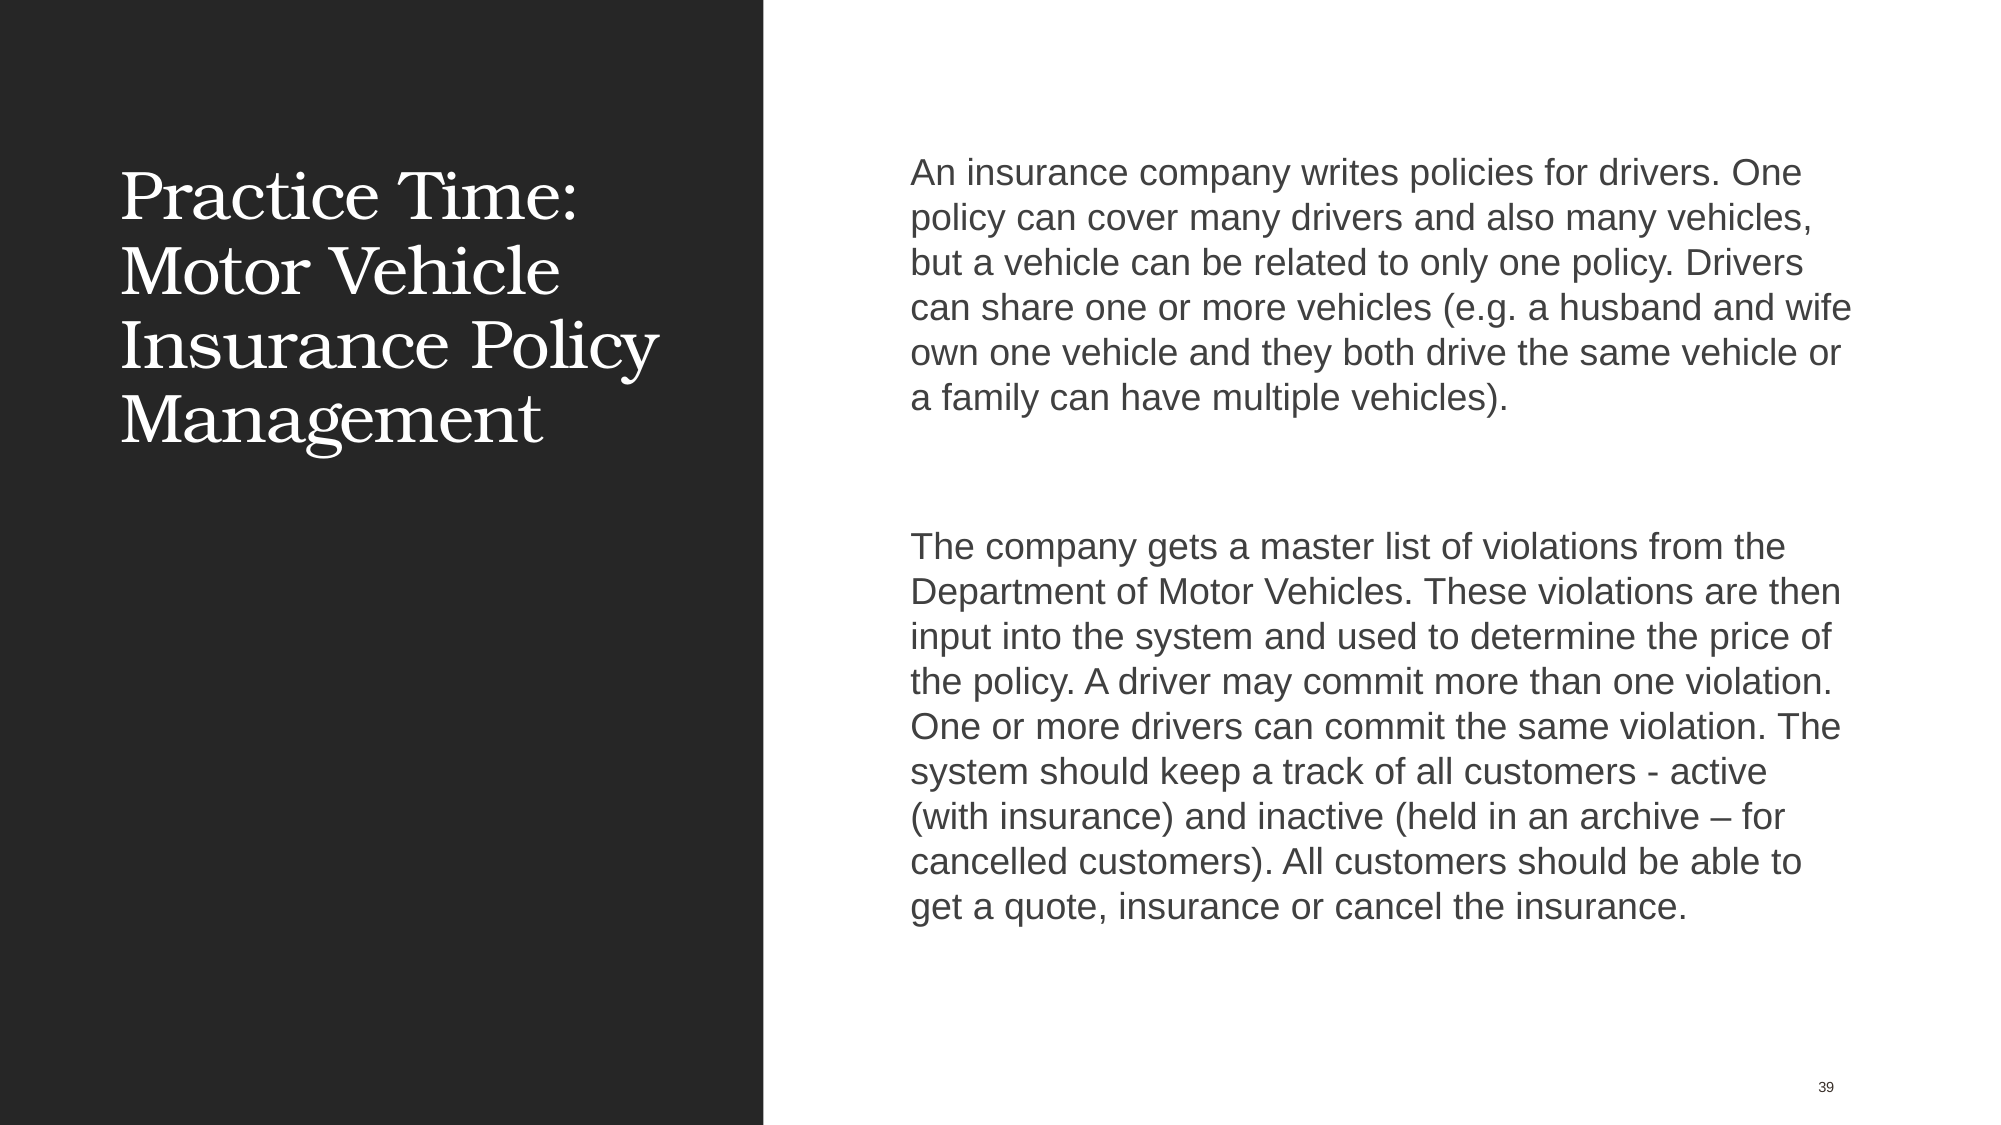

# Practice Time: Motor Vehicle Insurance Policy Management
An insurance company writes policies for drivers. One policy can cover many drivers and also many vehicles, but a vehicle can be related to only one policy. Drivers can share one or more vehicles (e.g. a husband and wife own one vehicle and they both drive the same vehicle or a family can have multiple vehicles).

The company gets a master list of violations from the Department of Motor Vehicles. These violations are then input into the system and used to determine the price of the policy. A driver may commit more than one violation. One or more drivers can commit the same violation. The system should keep a track of all customers - active (with insurance) and inactive (held in an archive – for cancelled customers). All customers should be able to get a quote, insurance or cancel the insurance.

39